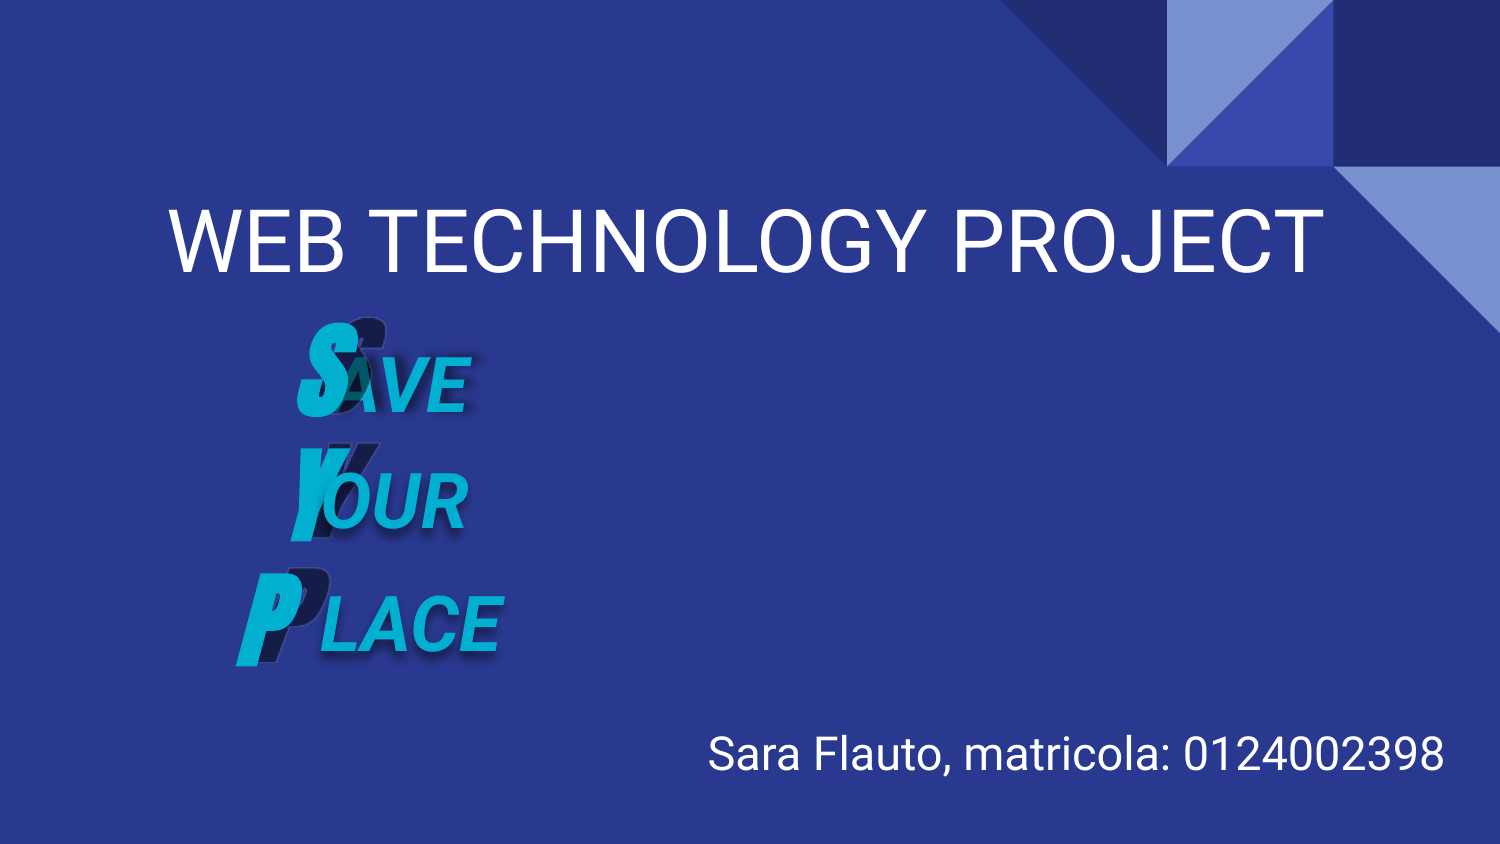

# WEB TECHNOLOGY PROJECT
       S
      Y
    P
AVE

OUR
LACE
Sara Flauto, matricola: 0124002398